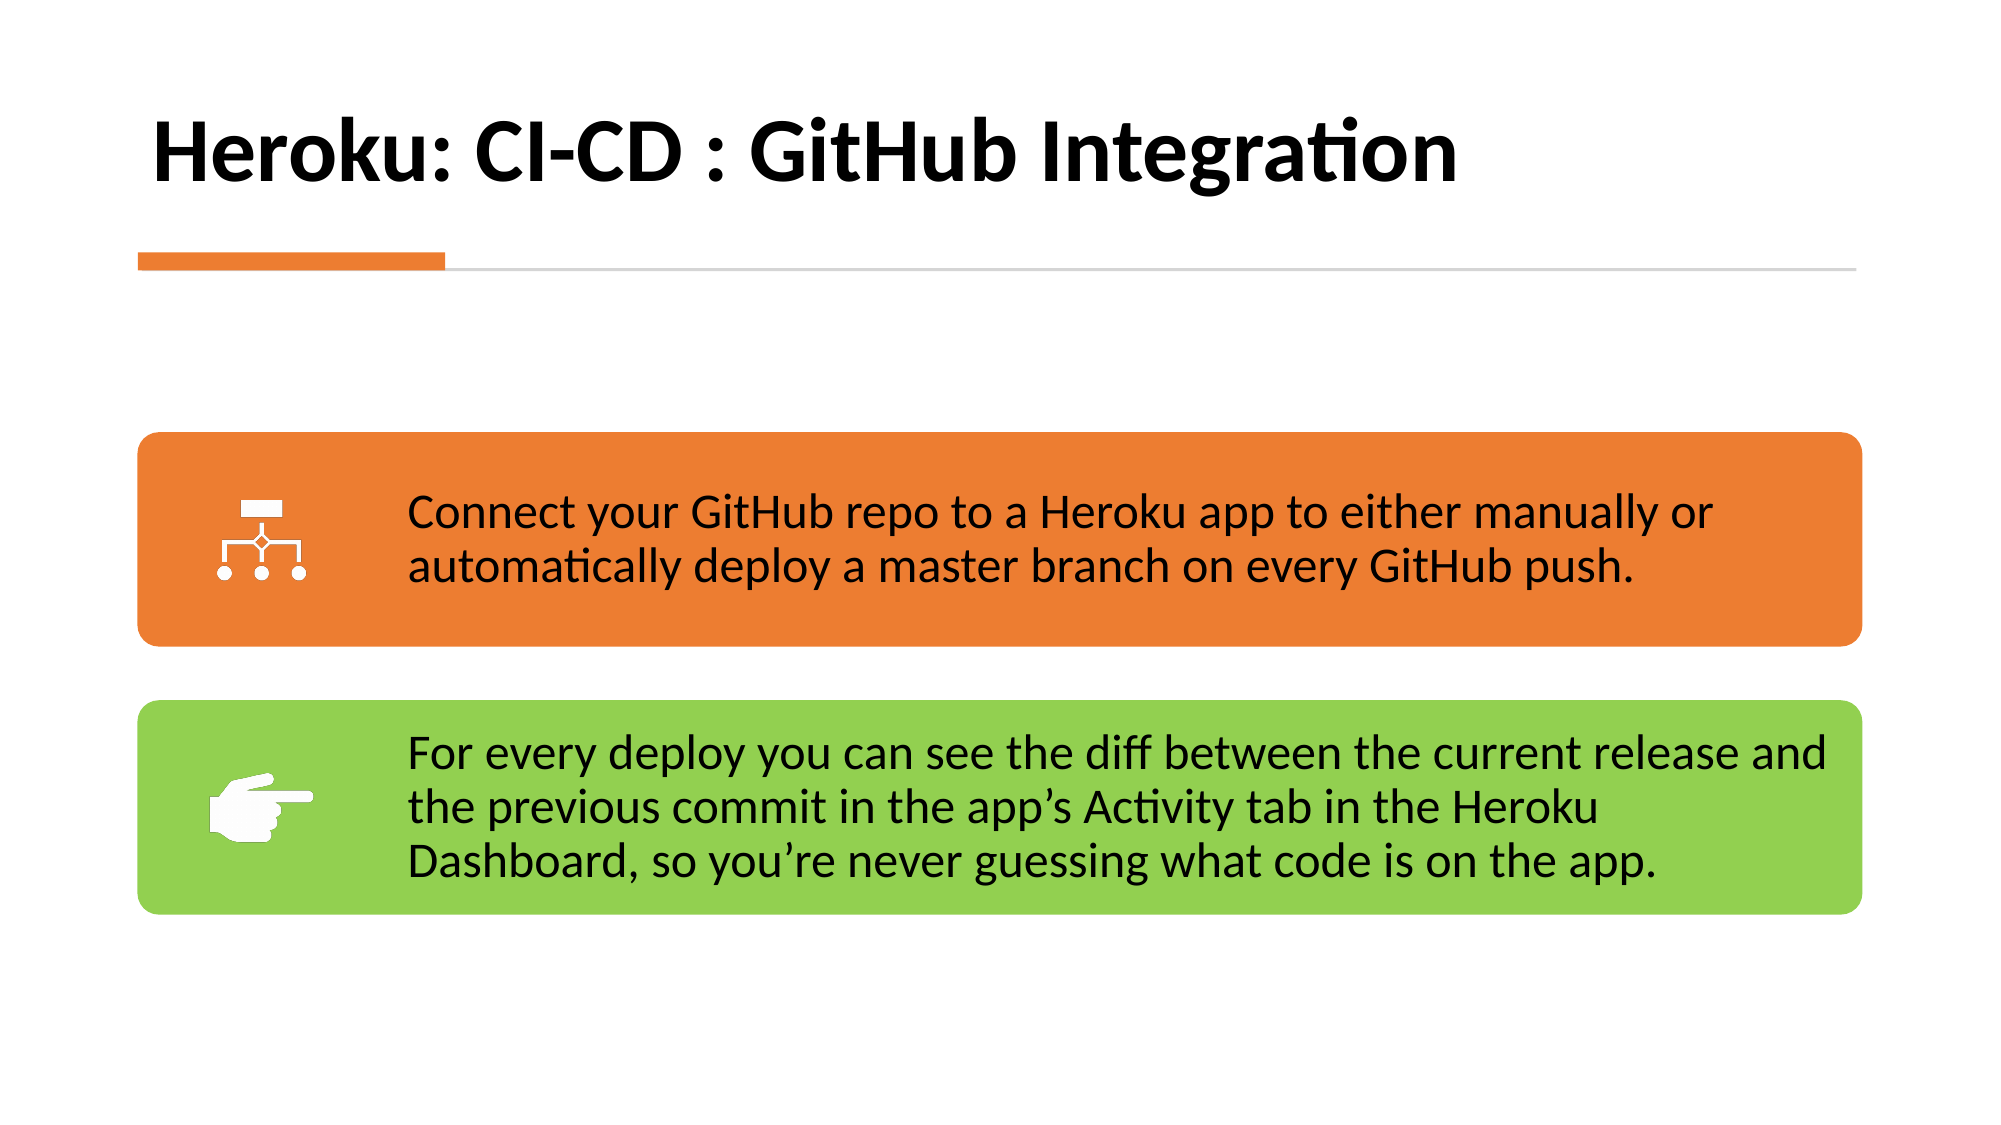

# Heroku: CI-CD : GitHub Integration

Connect your GitHub repo to a Heroku app to either manually or automatically deploy a master branch on every GitHub push.
For every deploy you can see the diff between the current release and the previous commit in the app’s Activity tab in the Heroku Dashboard, so you’re never guessing what code is on the app.